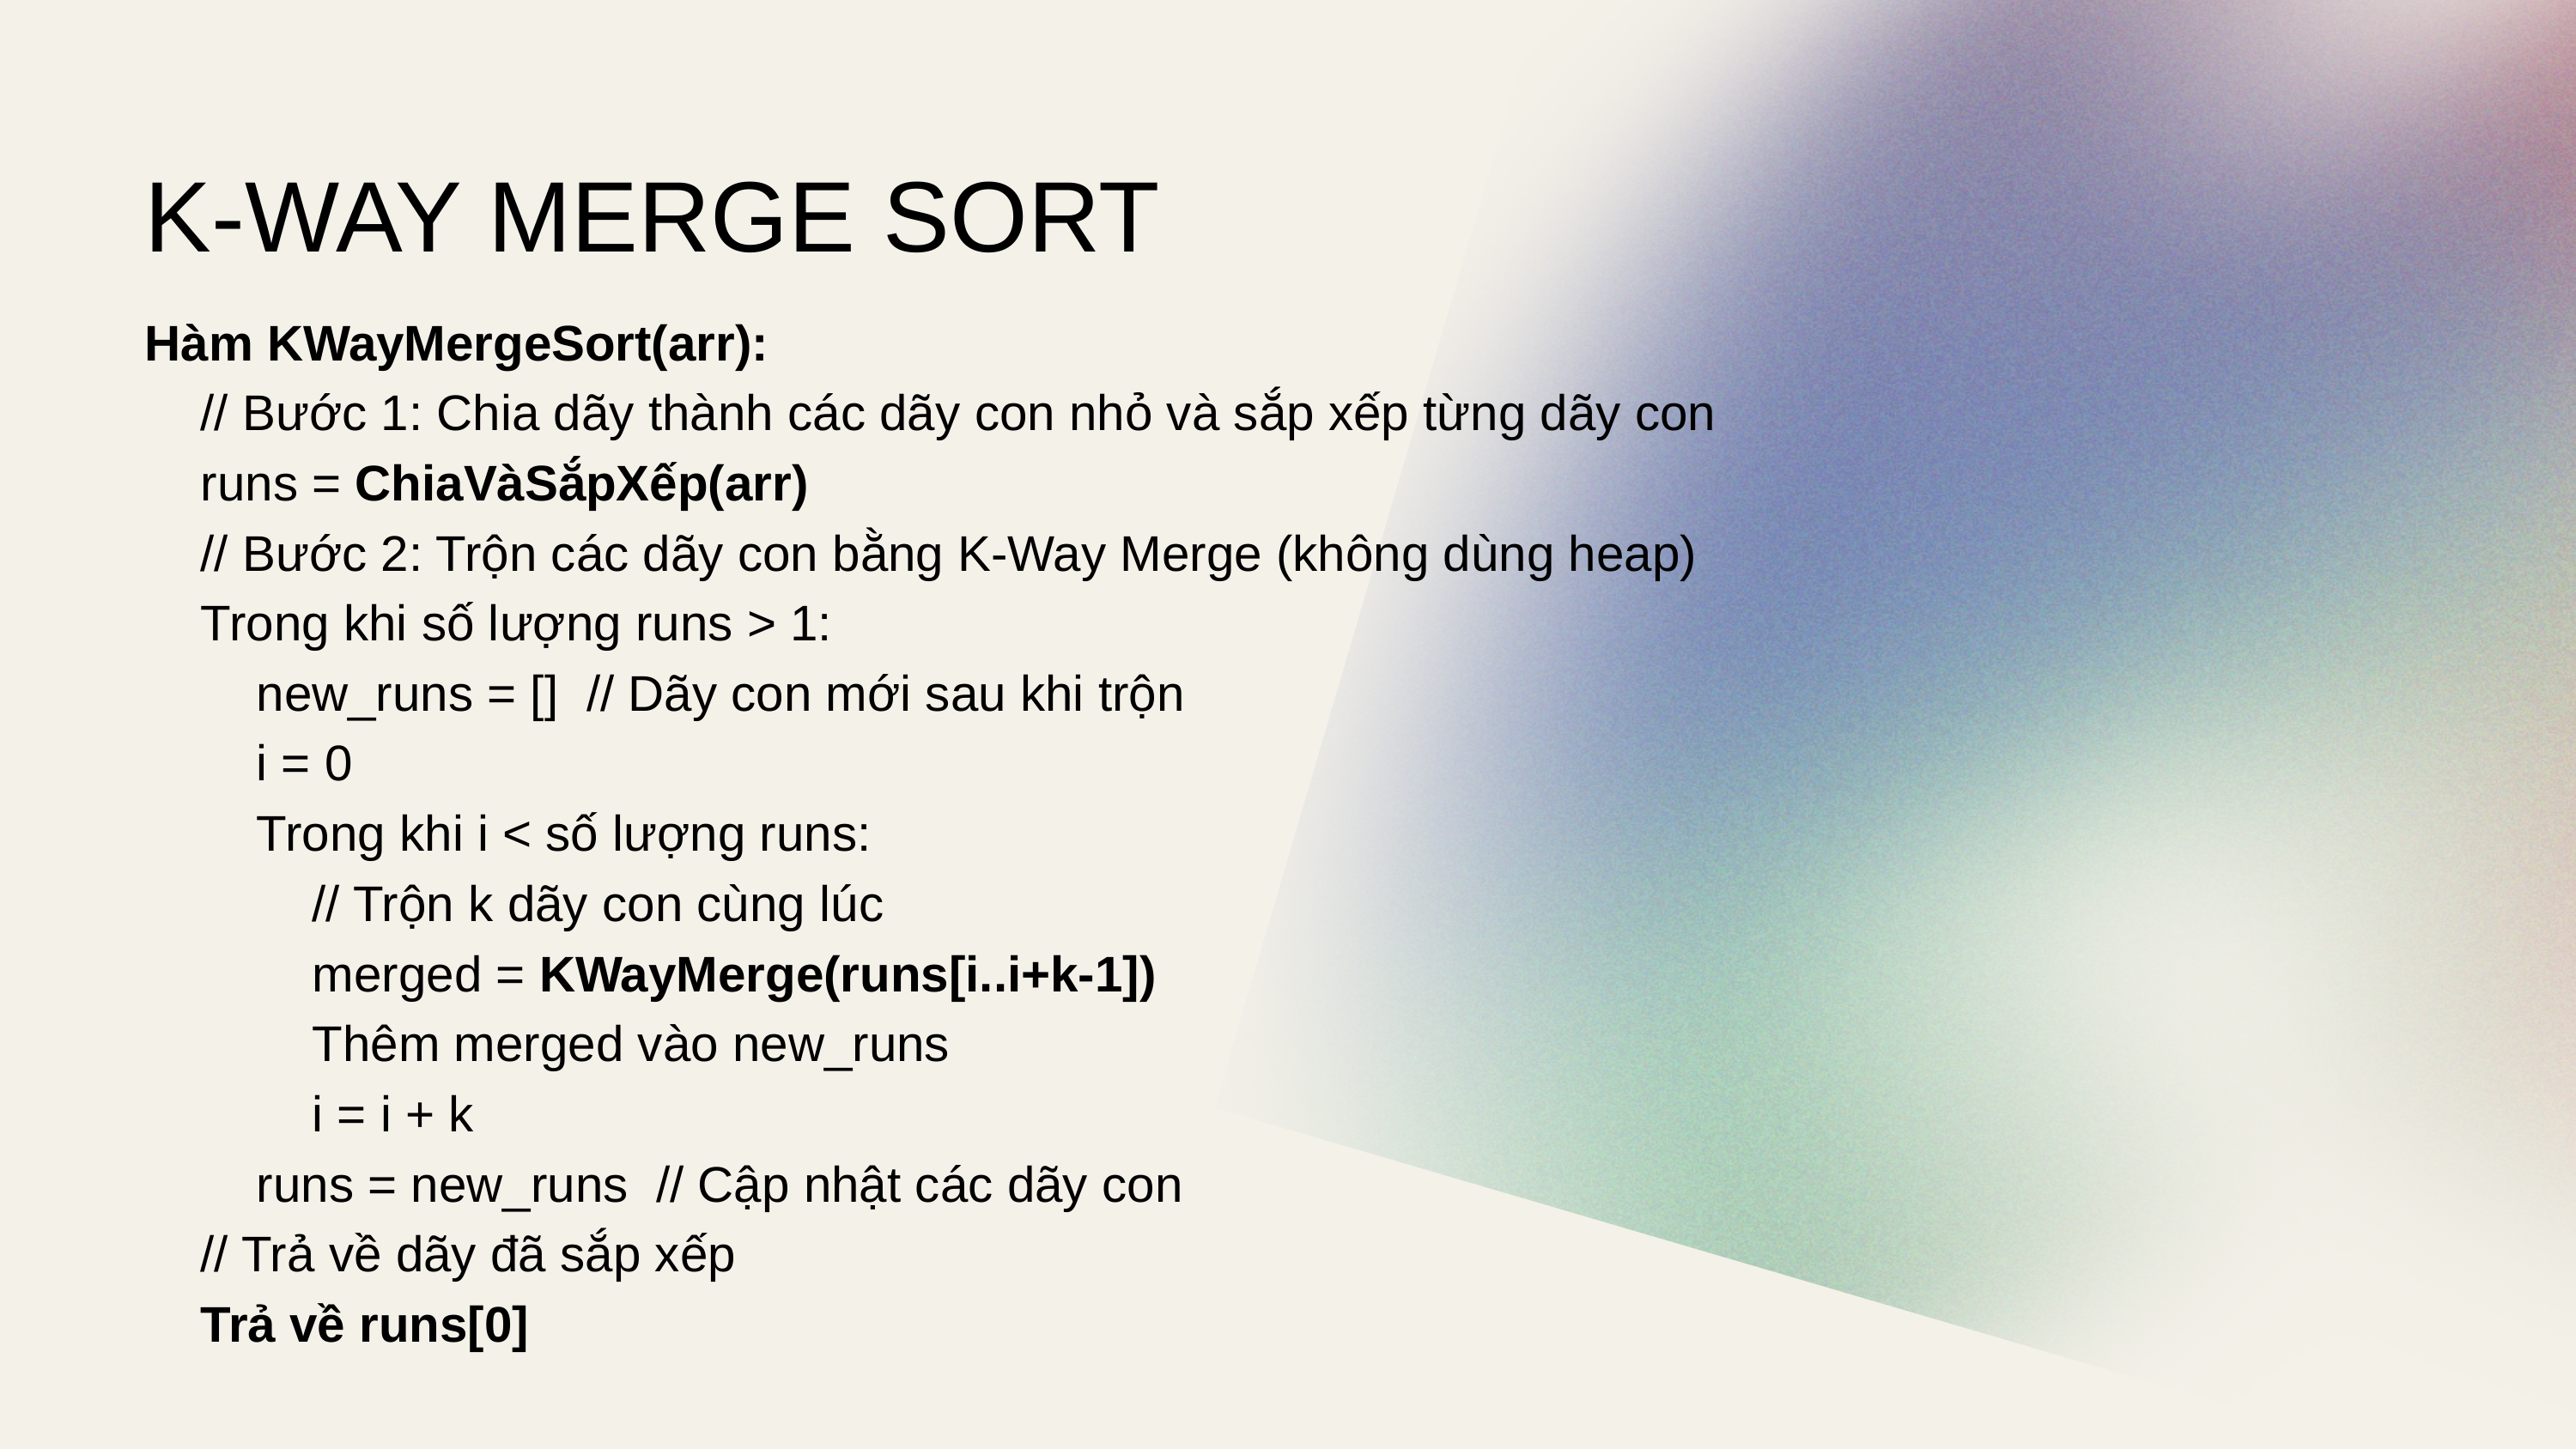

K-WAY MERGE SORT
Hàm KWayMergeSort(arr):
    // Bước 1: Chia dãy thành các dãy con nhỏ và sắp xếp từng dãy con
    runs = ChiaVàSắpXếp(arr)
    // Bước 2: Trộn các dãy con bằng K-Way Merge (không dùng heap)
    Trong khi số lượng runs > 1:
        new_runs = []  // Dãy con mới sau khi trộn
        i = 0
        Trong khi i < số lượng runs:
            // Trộn k dãy con cùng lúc
            merged = KWayMerge(runs[i..i+k-1])
            Thêm merged vào new_runs
            i = i + k
        runs = new_runs  // Cập nhật các dãy con
    // Trả về dãy đã sắp xếp
    Trả về runs[0]